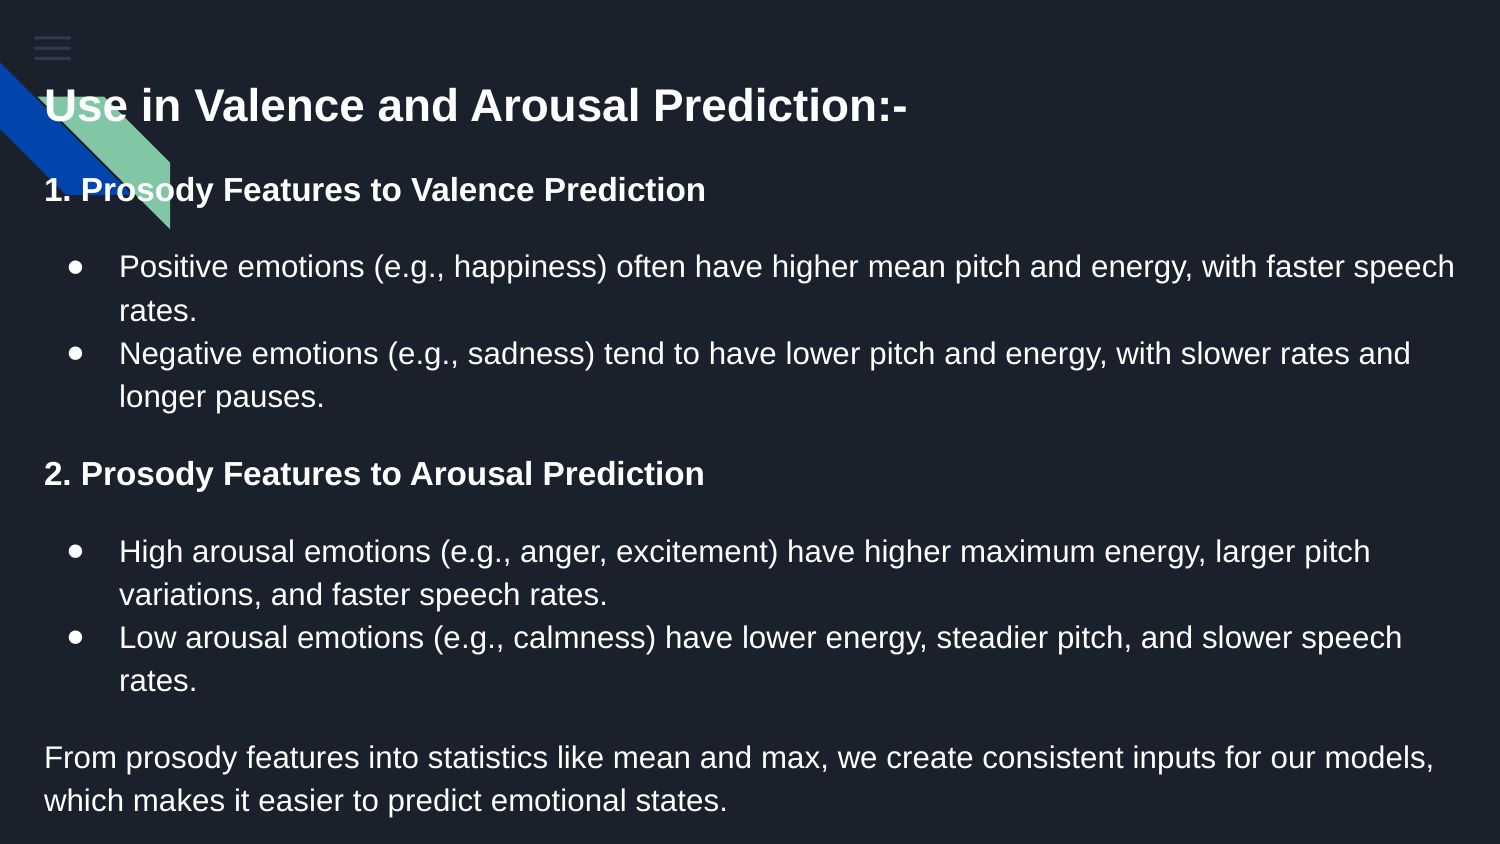

# Use in Valence and Arousal Prediction:-
1. Prosody Features to Valence Prediction
Positive emotions (e.g., happiness) often have higher mean pitch and energy, with faster speech rates.
Negative emotions (e.g., sadness) tend to have lower pitch and energy, with slower rates and longer pauses.
2. Prosody Features to Arousal Prediction
High arousal emotions (e.g., anger, excitement) have higher maximum energy, larger pitch variations, and faster speech rates.
Low arousal emotions (e.g., calmness) have lower energy, steadier pitch, and slower speech rates.
From prosody features into statistics like mean and max, we create consistent inputs for our models, which makes it easier to predict emotional states.